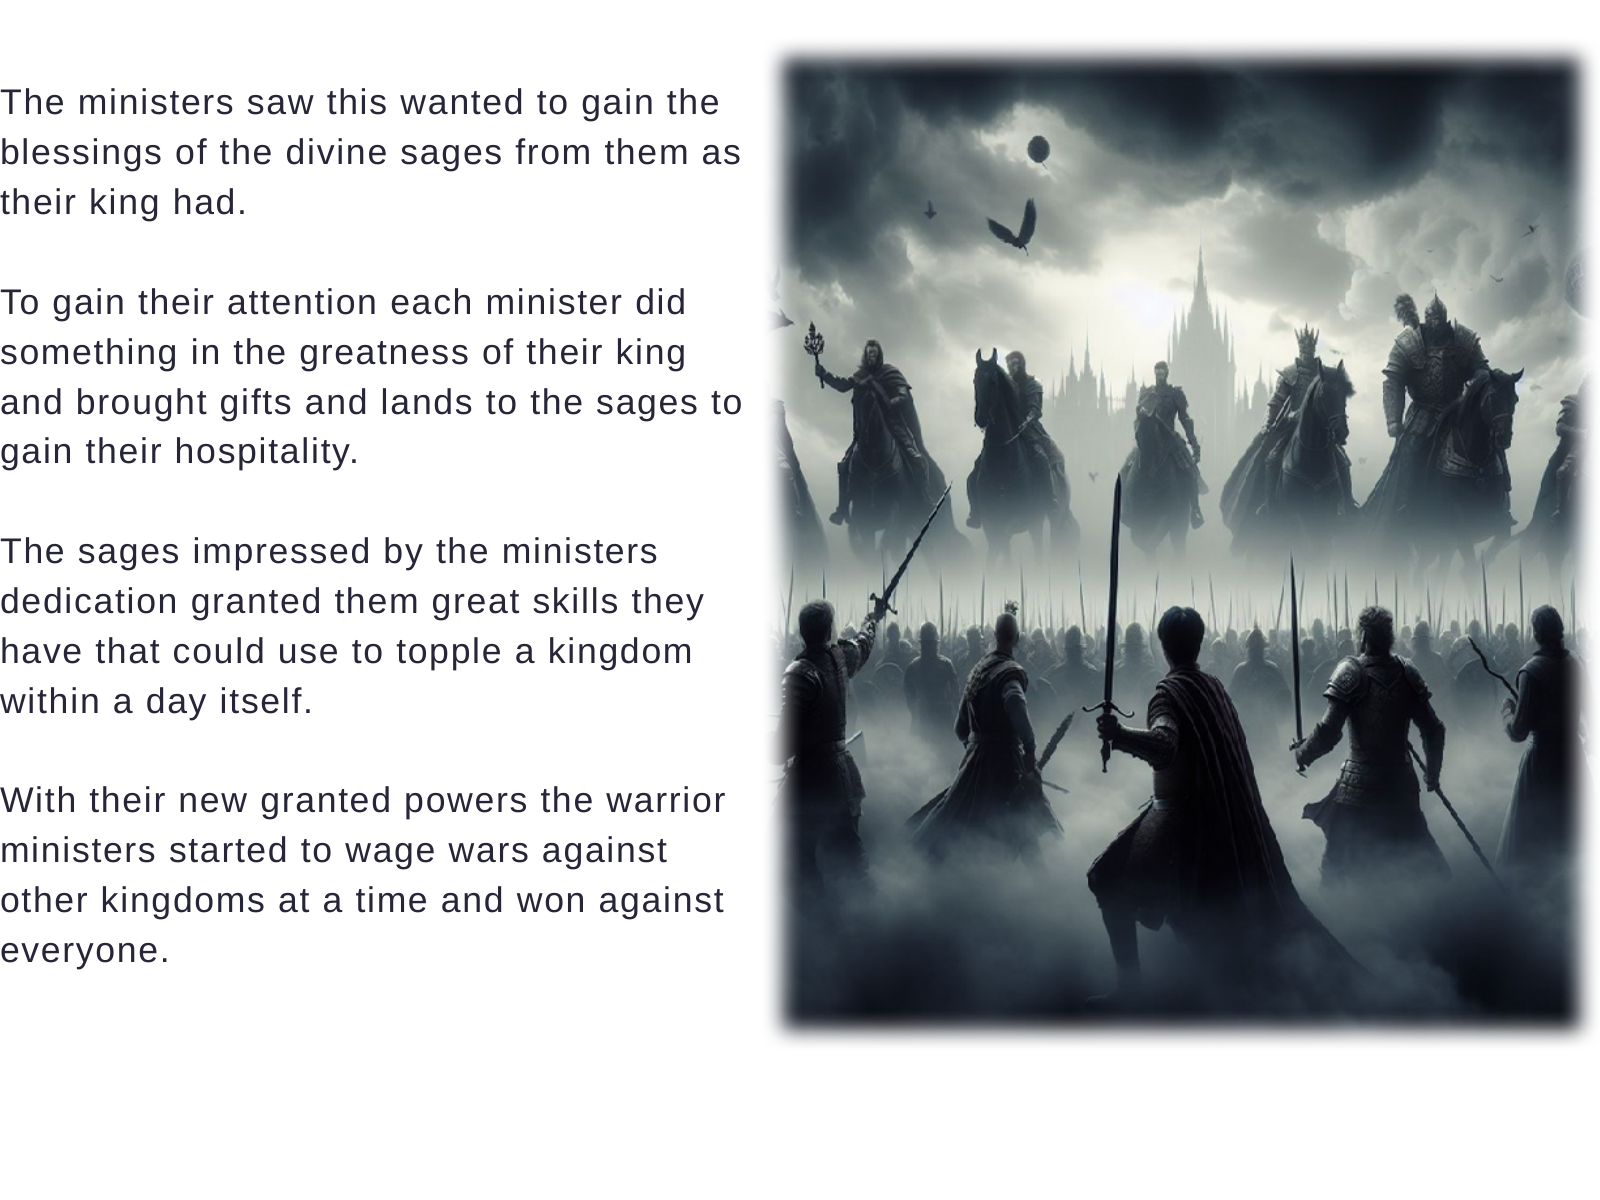

The ministers saw this wanted to gain the blessings of the divine sages from them as their king had.

To gain their attention each minister did something in the greatness of their king and brought gifts and lands to the sages to gain their hospitality.

The sages impressed by the ministers dedication granted them great skills they have that could use to topple a kingdom within a day itself.

With their new granted powers the warrior ministers started to wage wars against other kingdoms at a time and won against everyone.